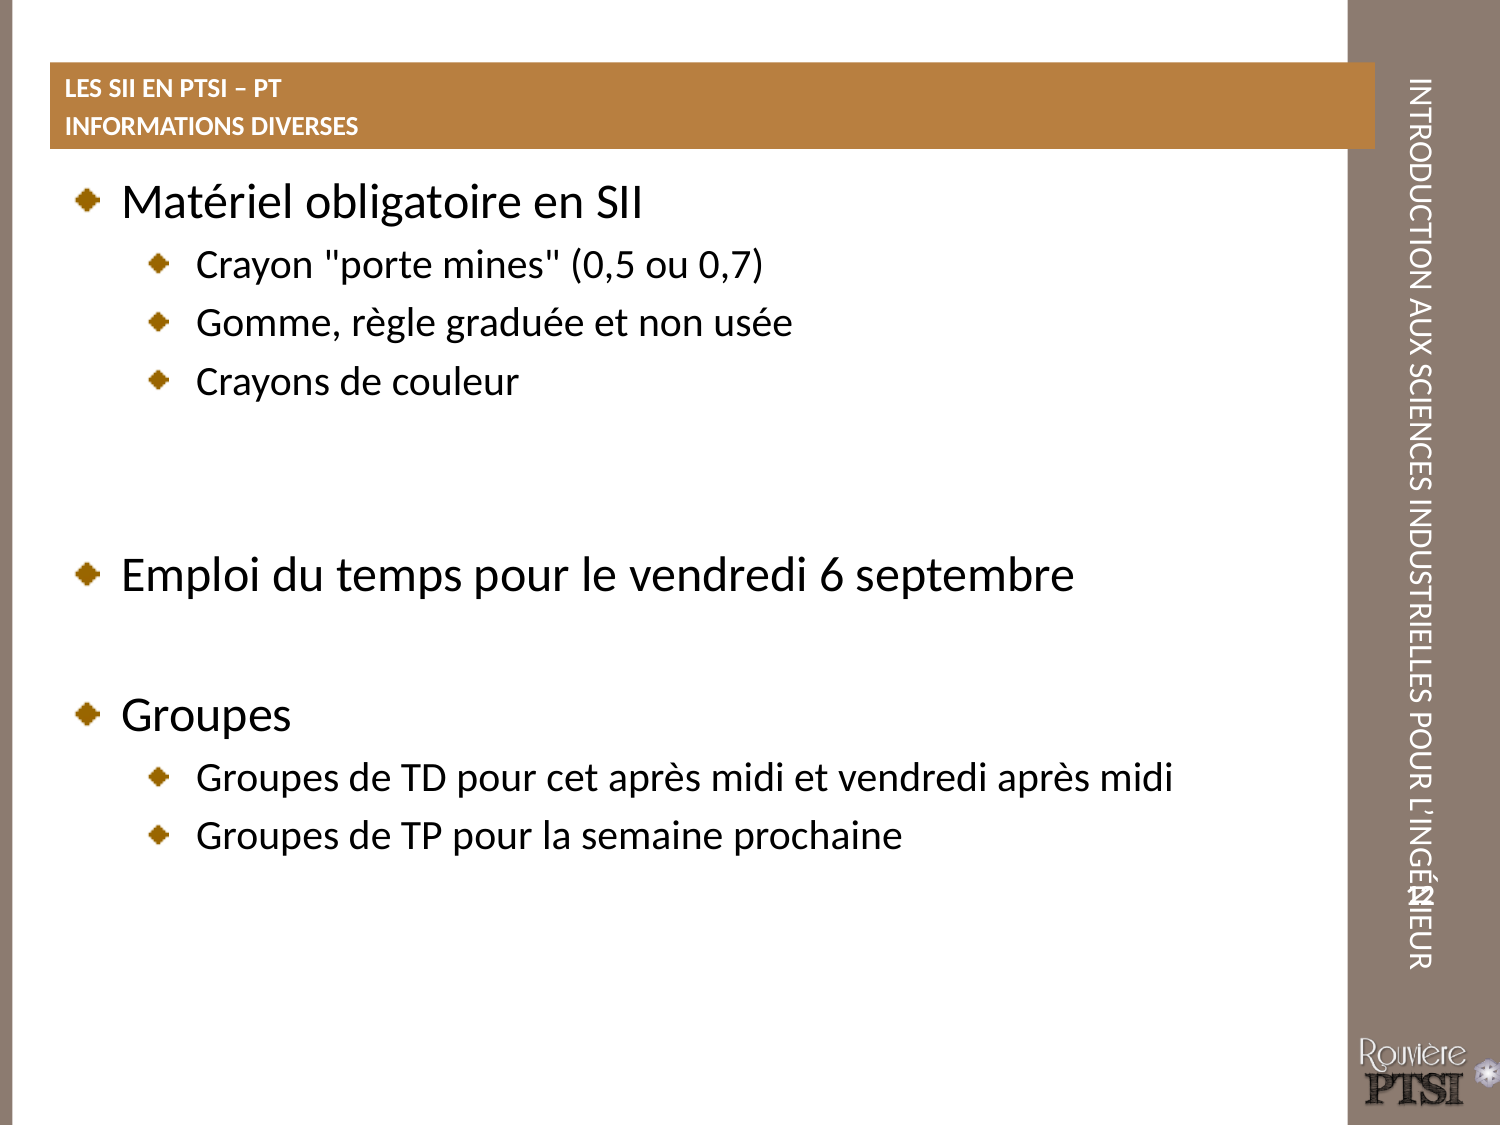

Les SII en PTSI – PT
Informations diverses

Matériel obligatoire en SII
Crayon "porte mines" (0,5 ou 0,7)
Gomme, règle graduée et non usée
Crayons de couleur

Emploi du temps pour le vendredi 6 septembre

Groupes
Groupes de TD pour cet après midi et vendredi après midi
Groupes de TP pour la semaine prochaine

12